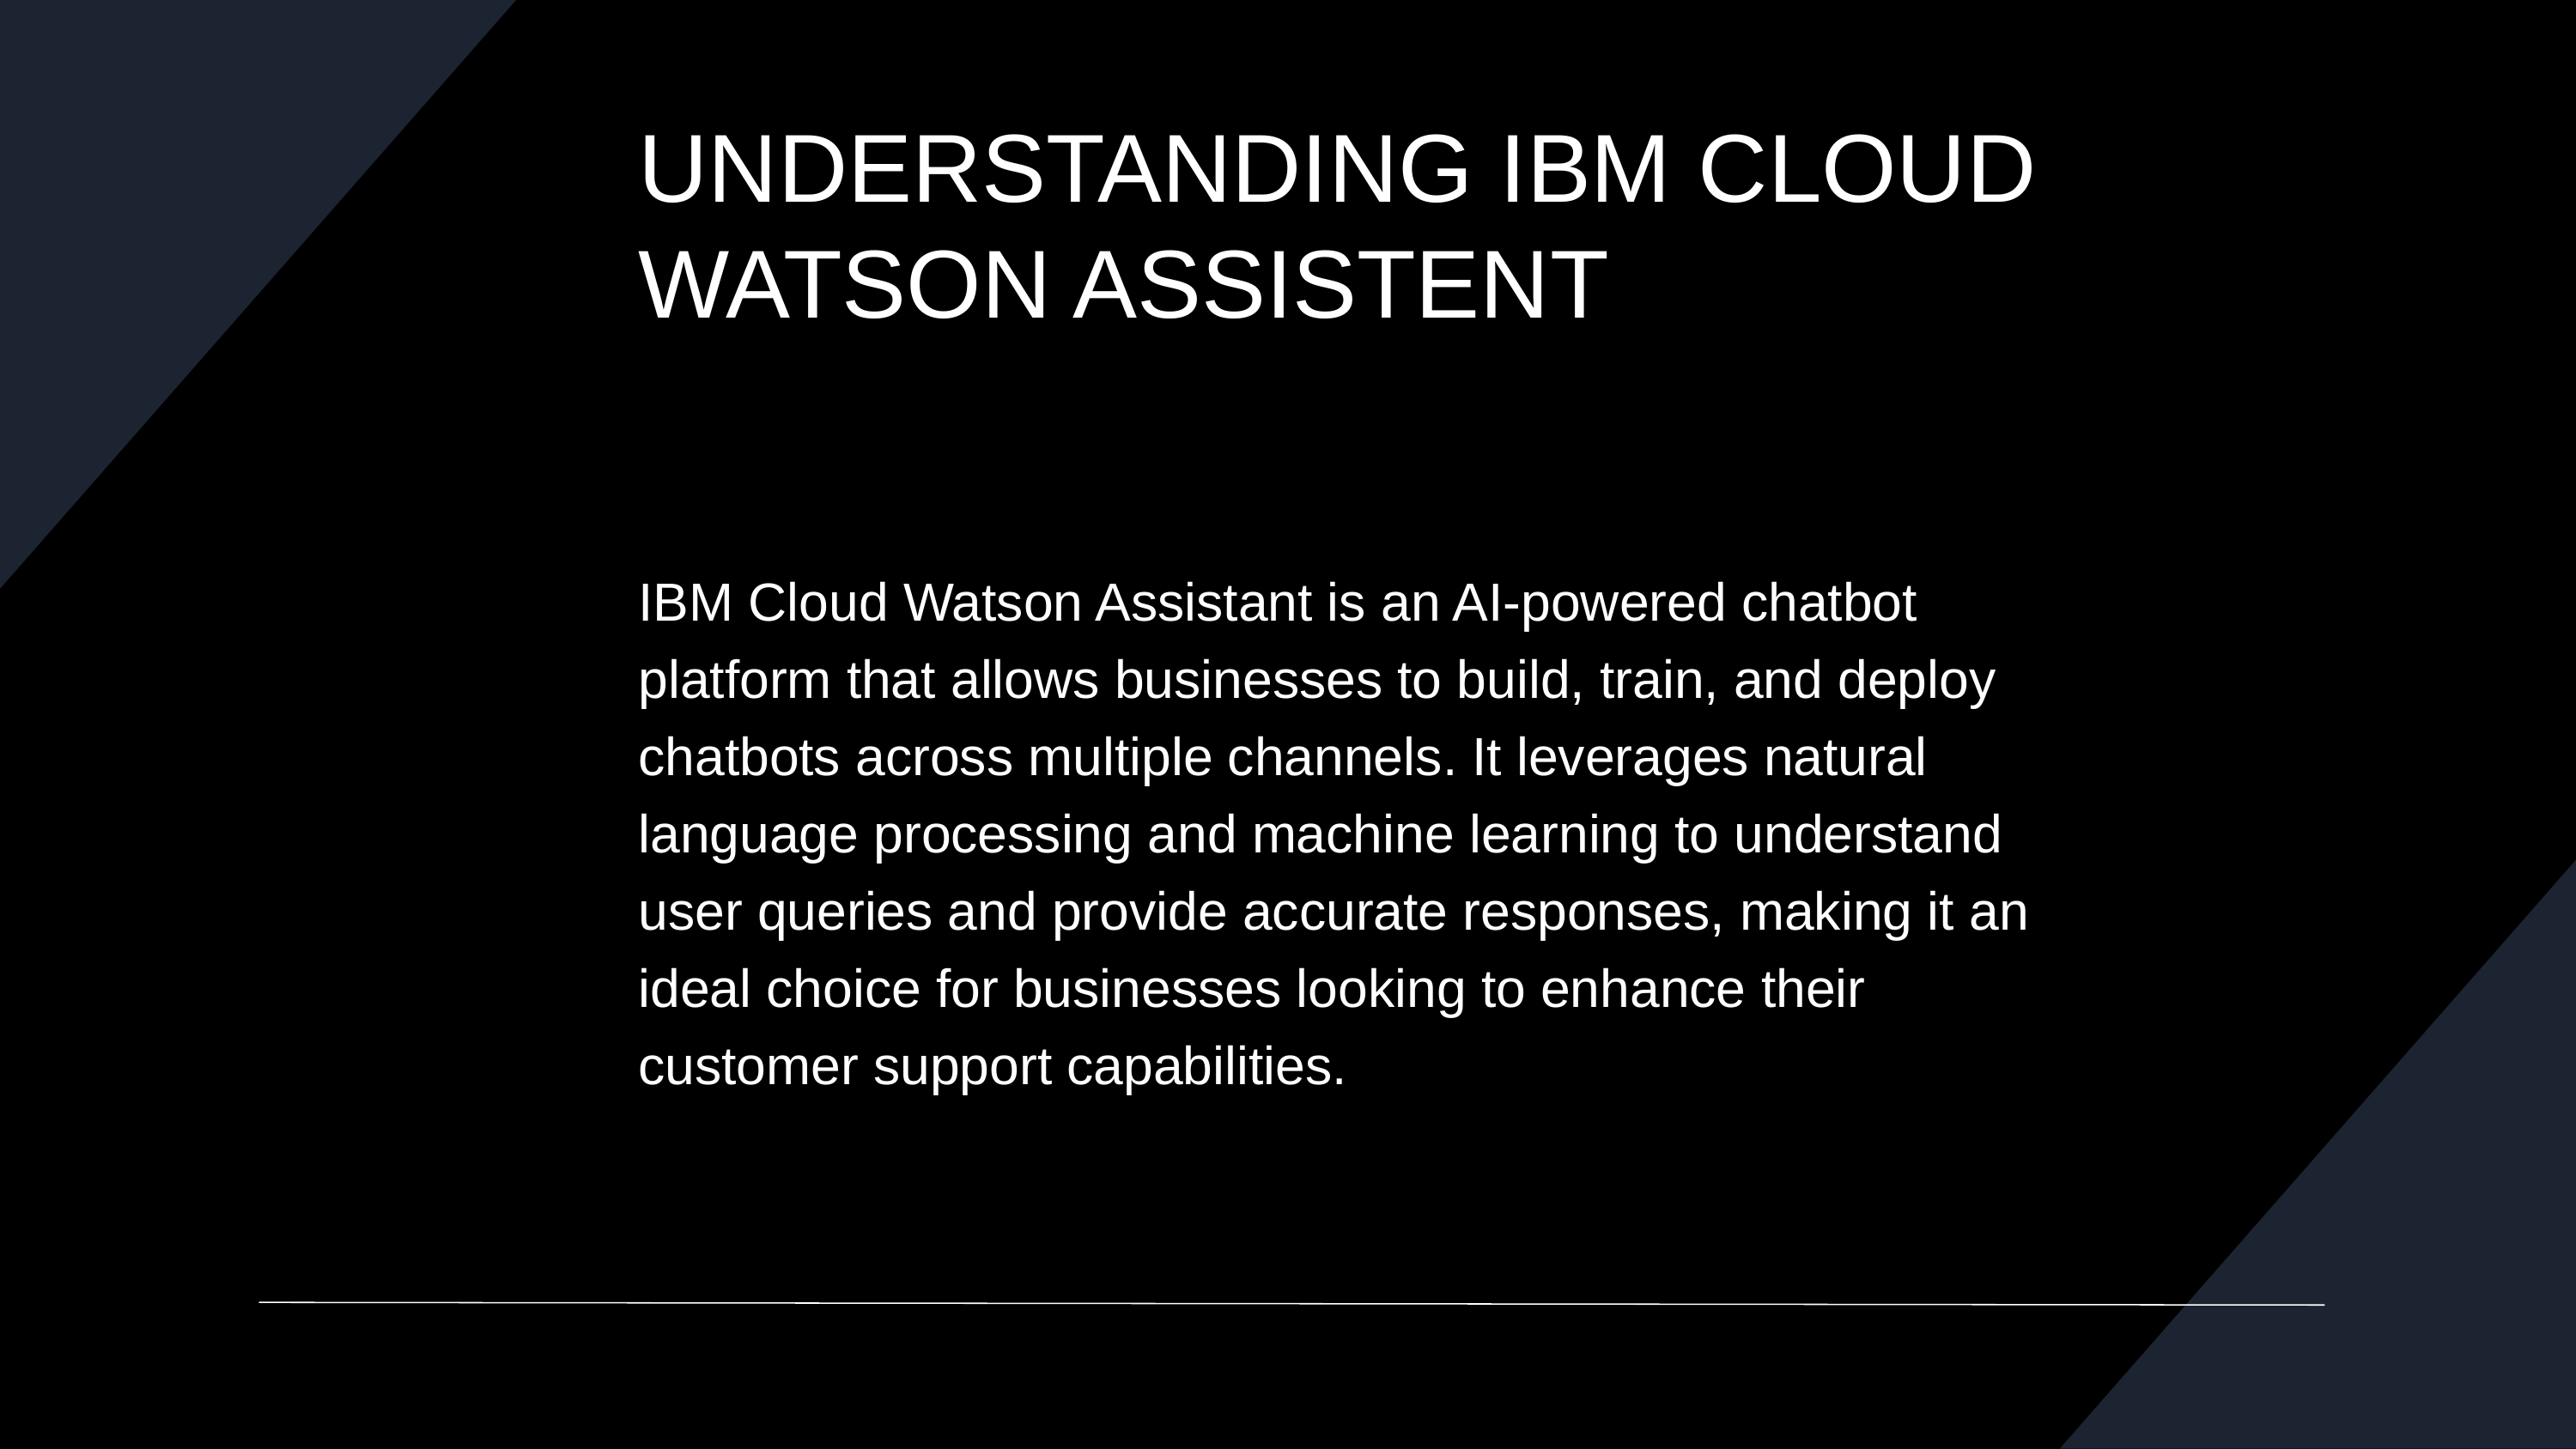

UNDERSTANDING IBM CLOUD WATSON ASSISTENT
IBM Cloud Watson Assistant is an AI-powered chatbot platform that allows businesses to build, train, and deploy chatbots across multiple channels. It leverages natural language processing and machine learning to understand user queries and provide accurate responses, making it an ideal choice for businesses looking to enhance their customer support capabilities.